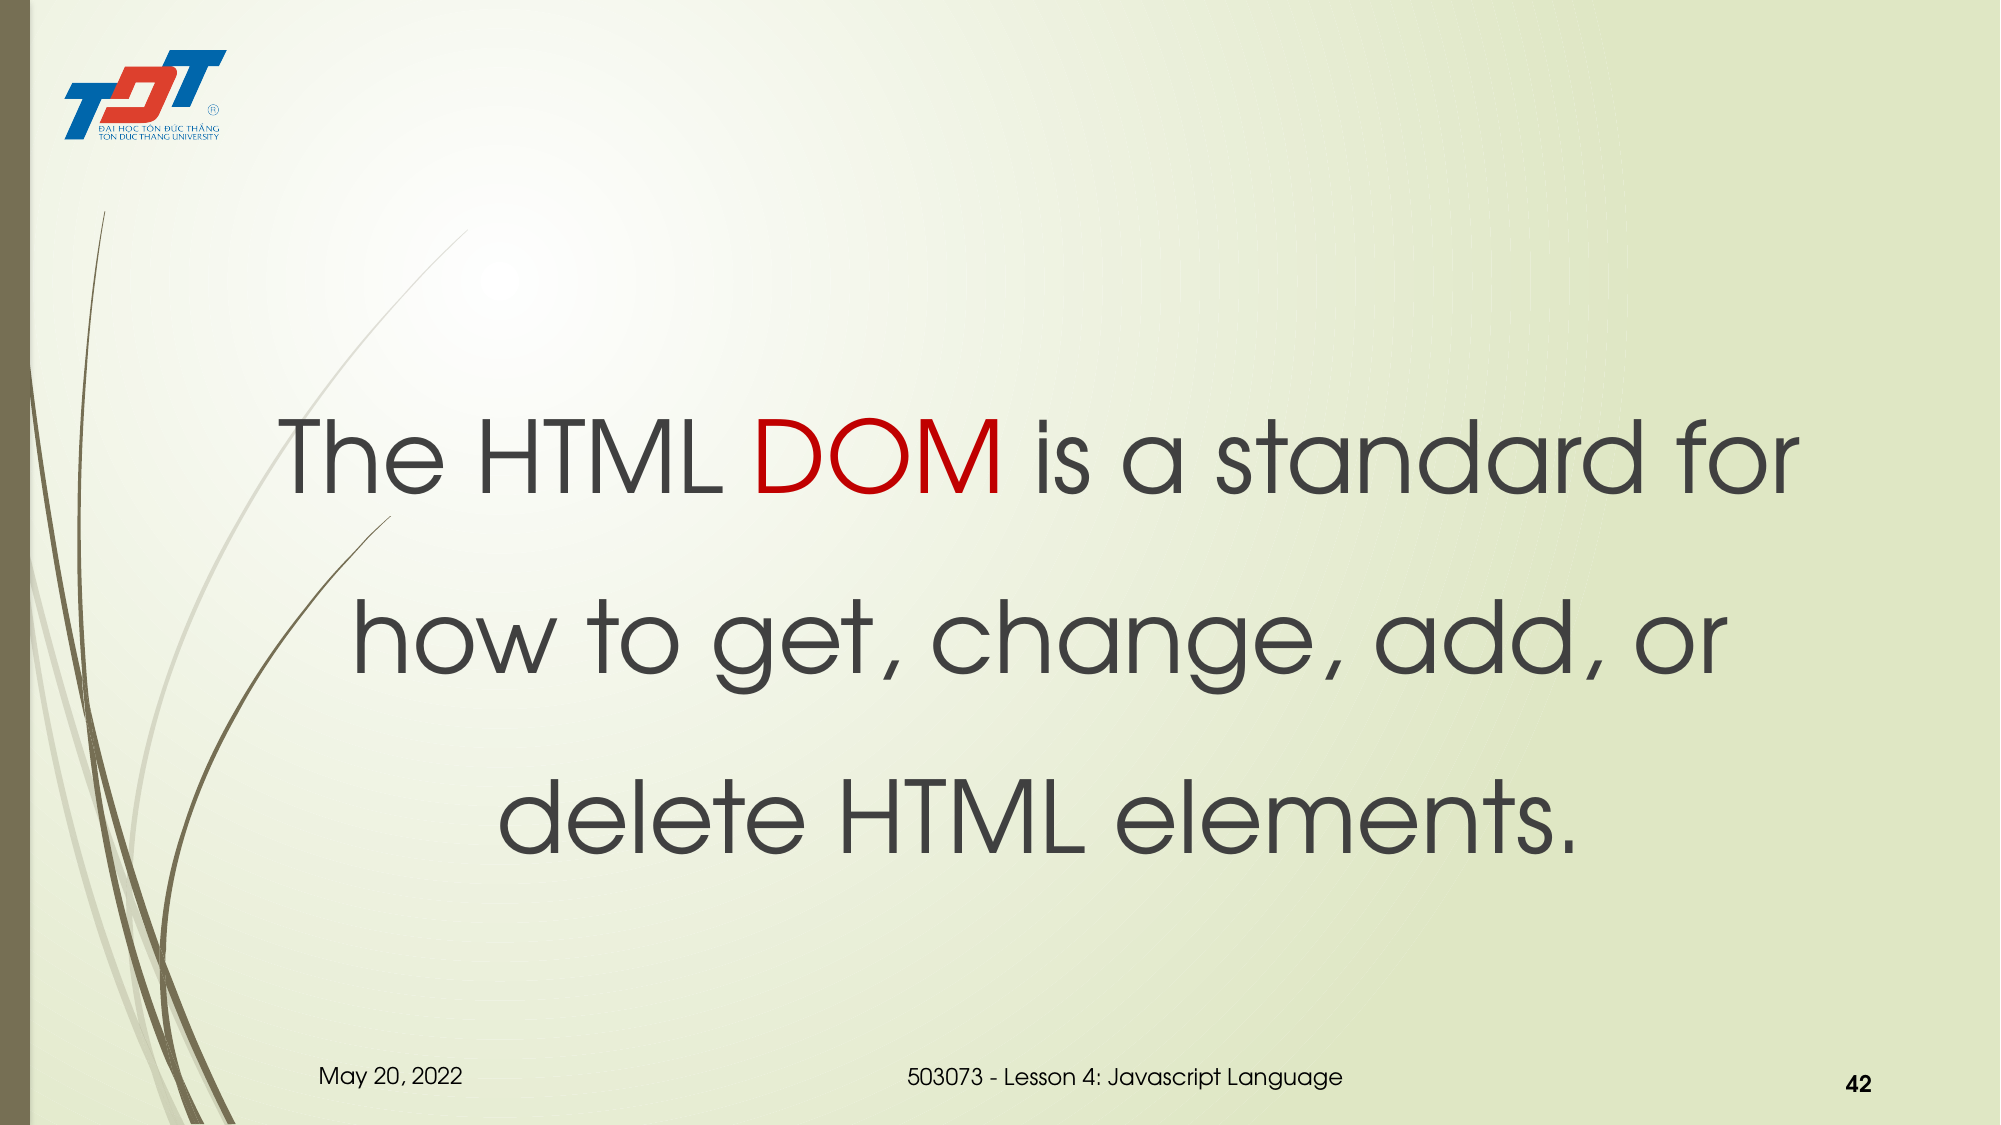

#
The HTML DOM is a standard for how to get, change, add, or delete HTML elements.
May 20, 2022
42
503073 - Lesson 4: Javascript Language